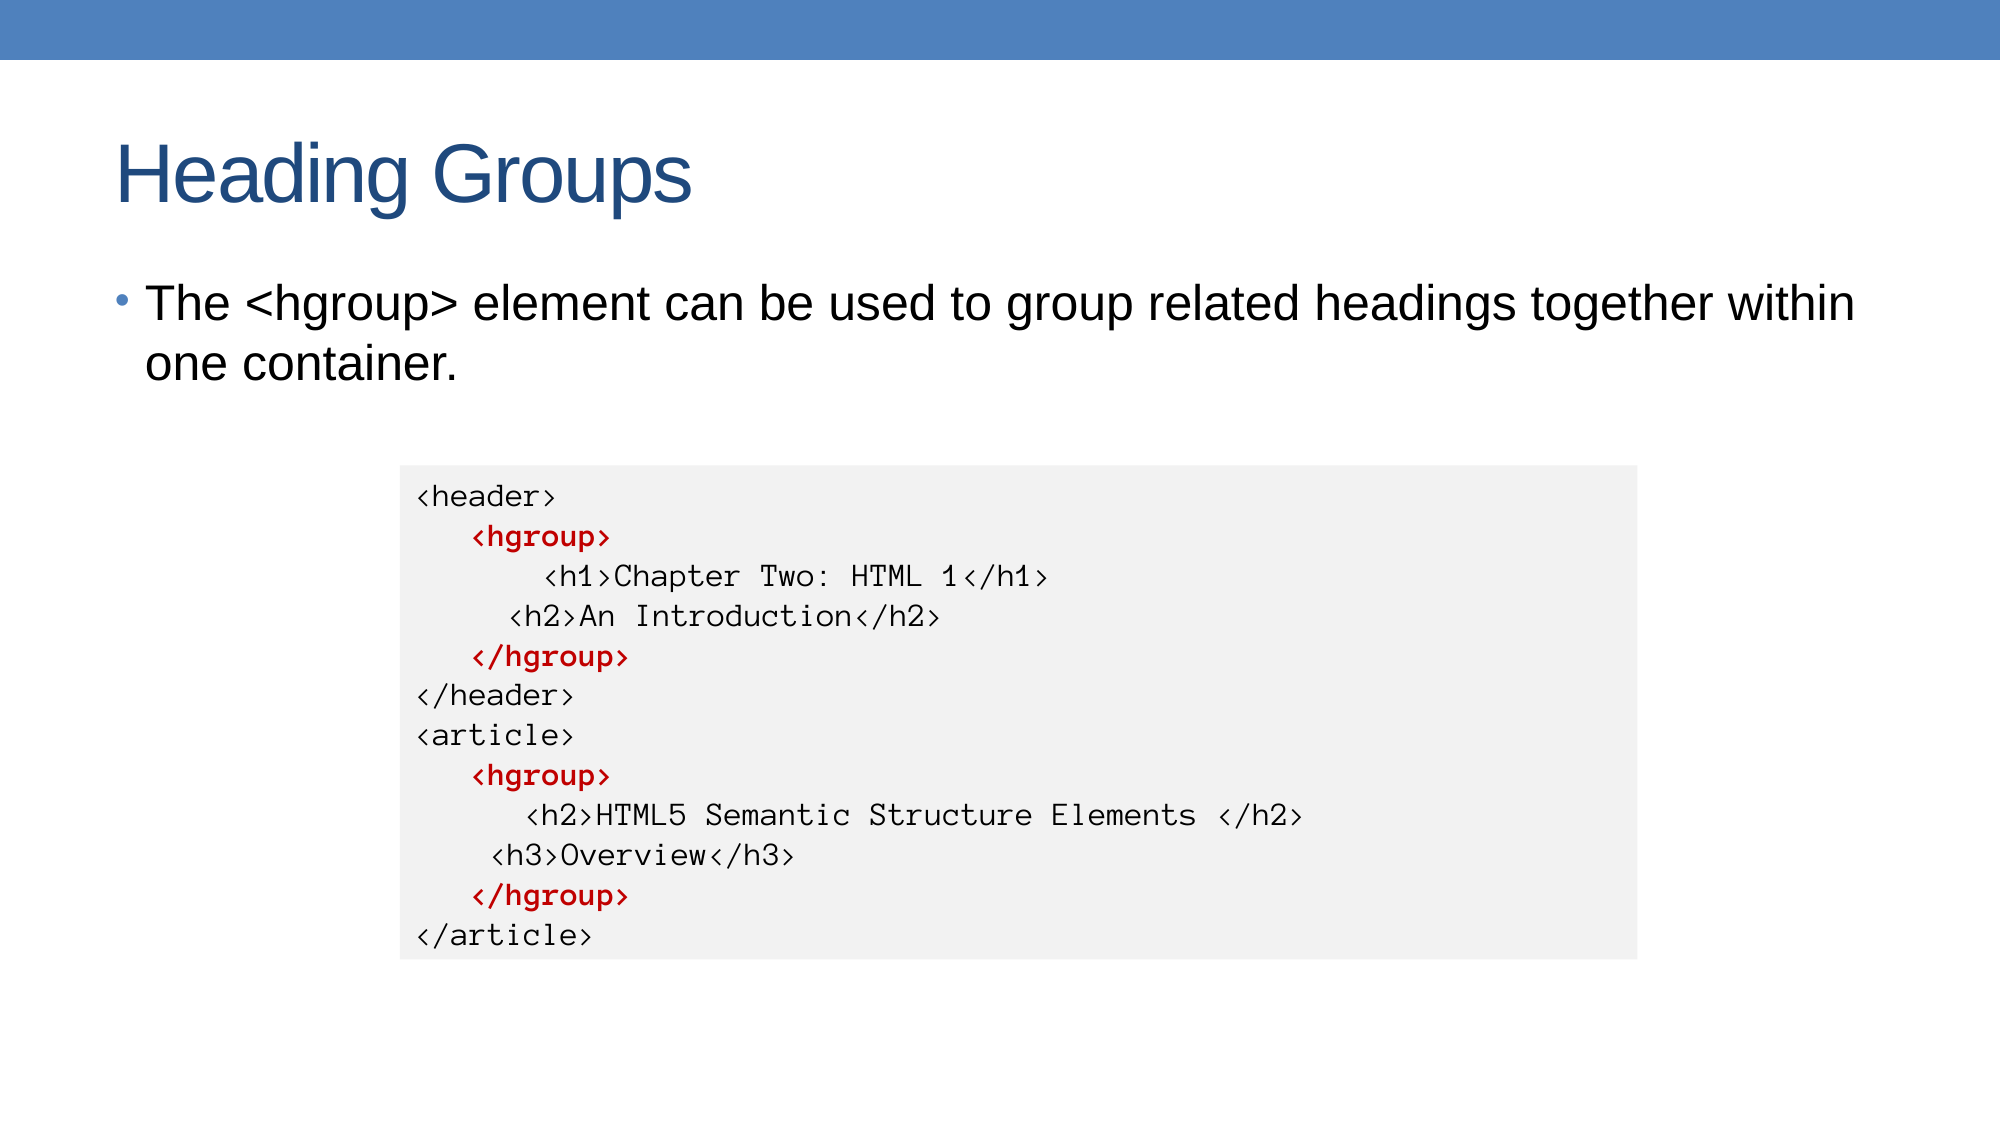

# Heading Groups
The <hgroup> element can be used to group related headings together within one container.
<header>
   <hgroup>
       <h1>Chapter Two: HTML 1</h1>
	  <h2>An Introduction</h2>
   </hgroup>
</header>
<article>
   <hgroup>
      <h2>HTML5 Semantic Structure Elements </h2>
	 <h3>Overview</h3>
   </hgroup>
</article>